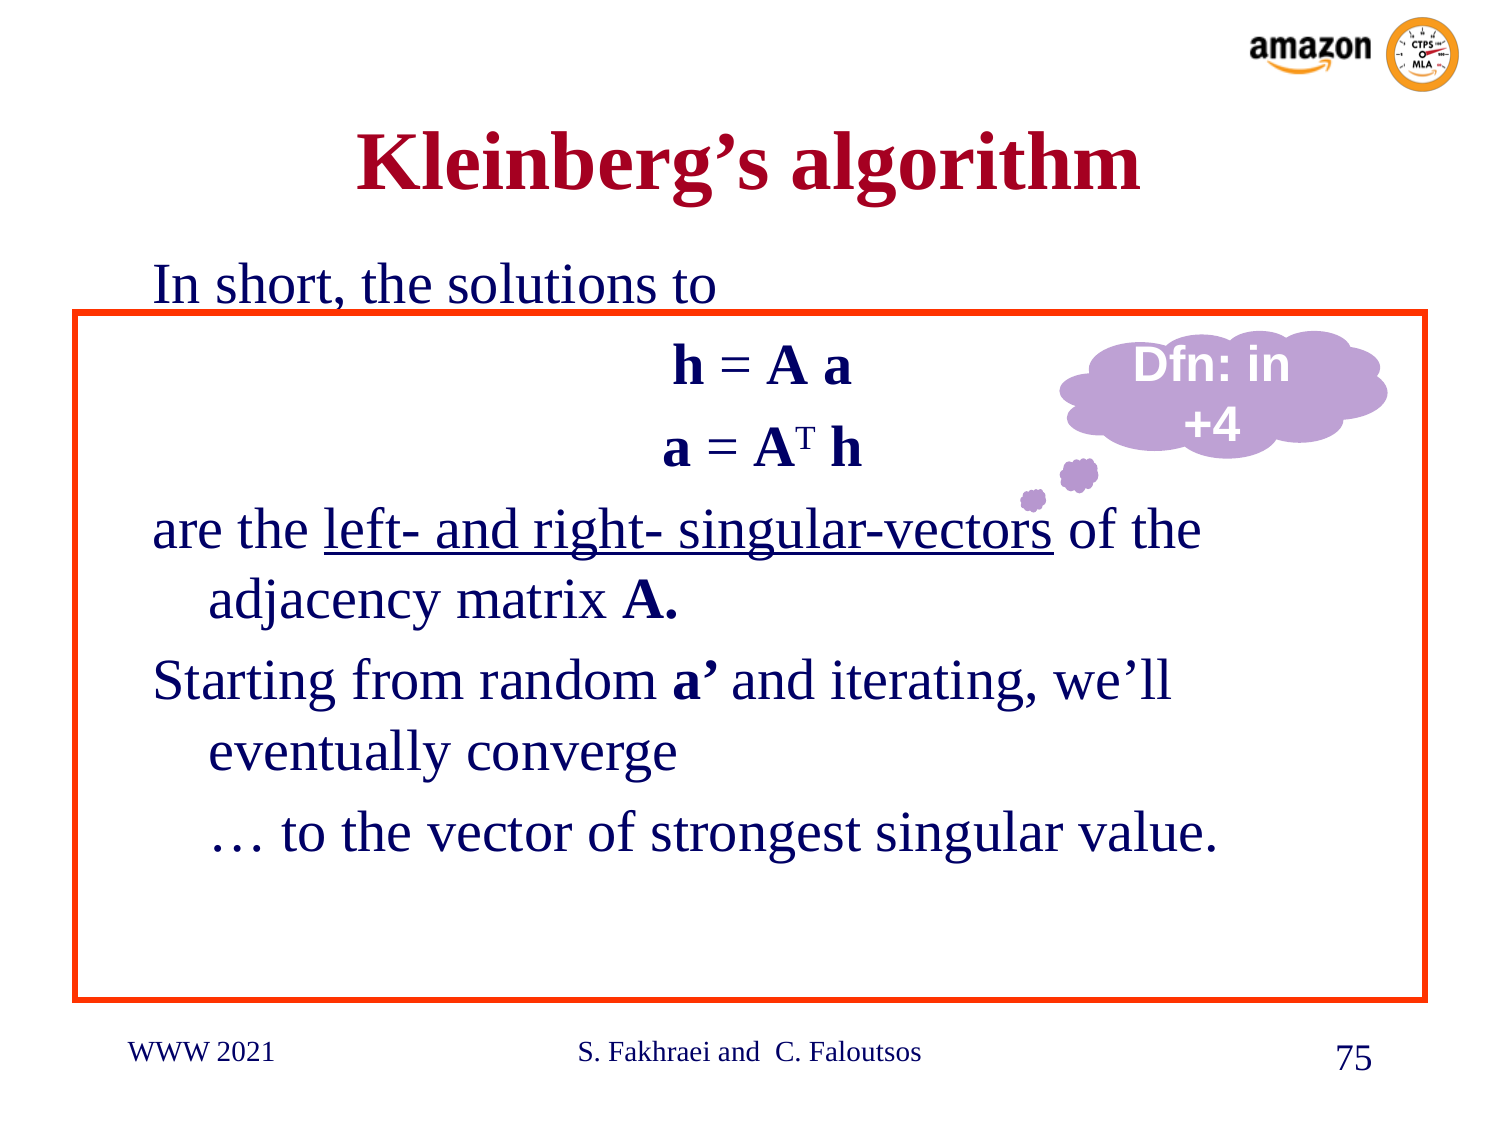

# Kleinberg’s algorithm
In short, the solutions to
h = A a
a = AT h
are the left- and right- singular-vectors of the adjacency matrix A.
Starting from random a’ and iterating, we’ll eventually converge
	… to the vector of strongest singular value.

Dfn: in +4

WWW 2021
S. Fakhraei and  C. Faloutsos
75